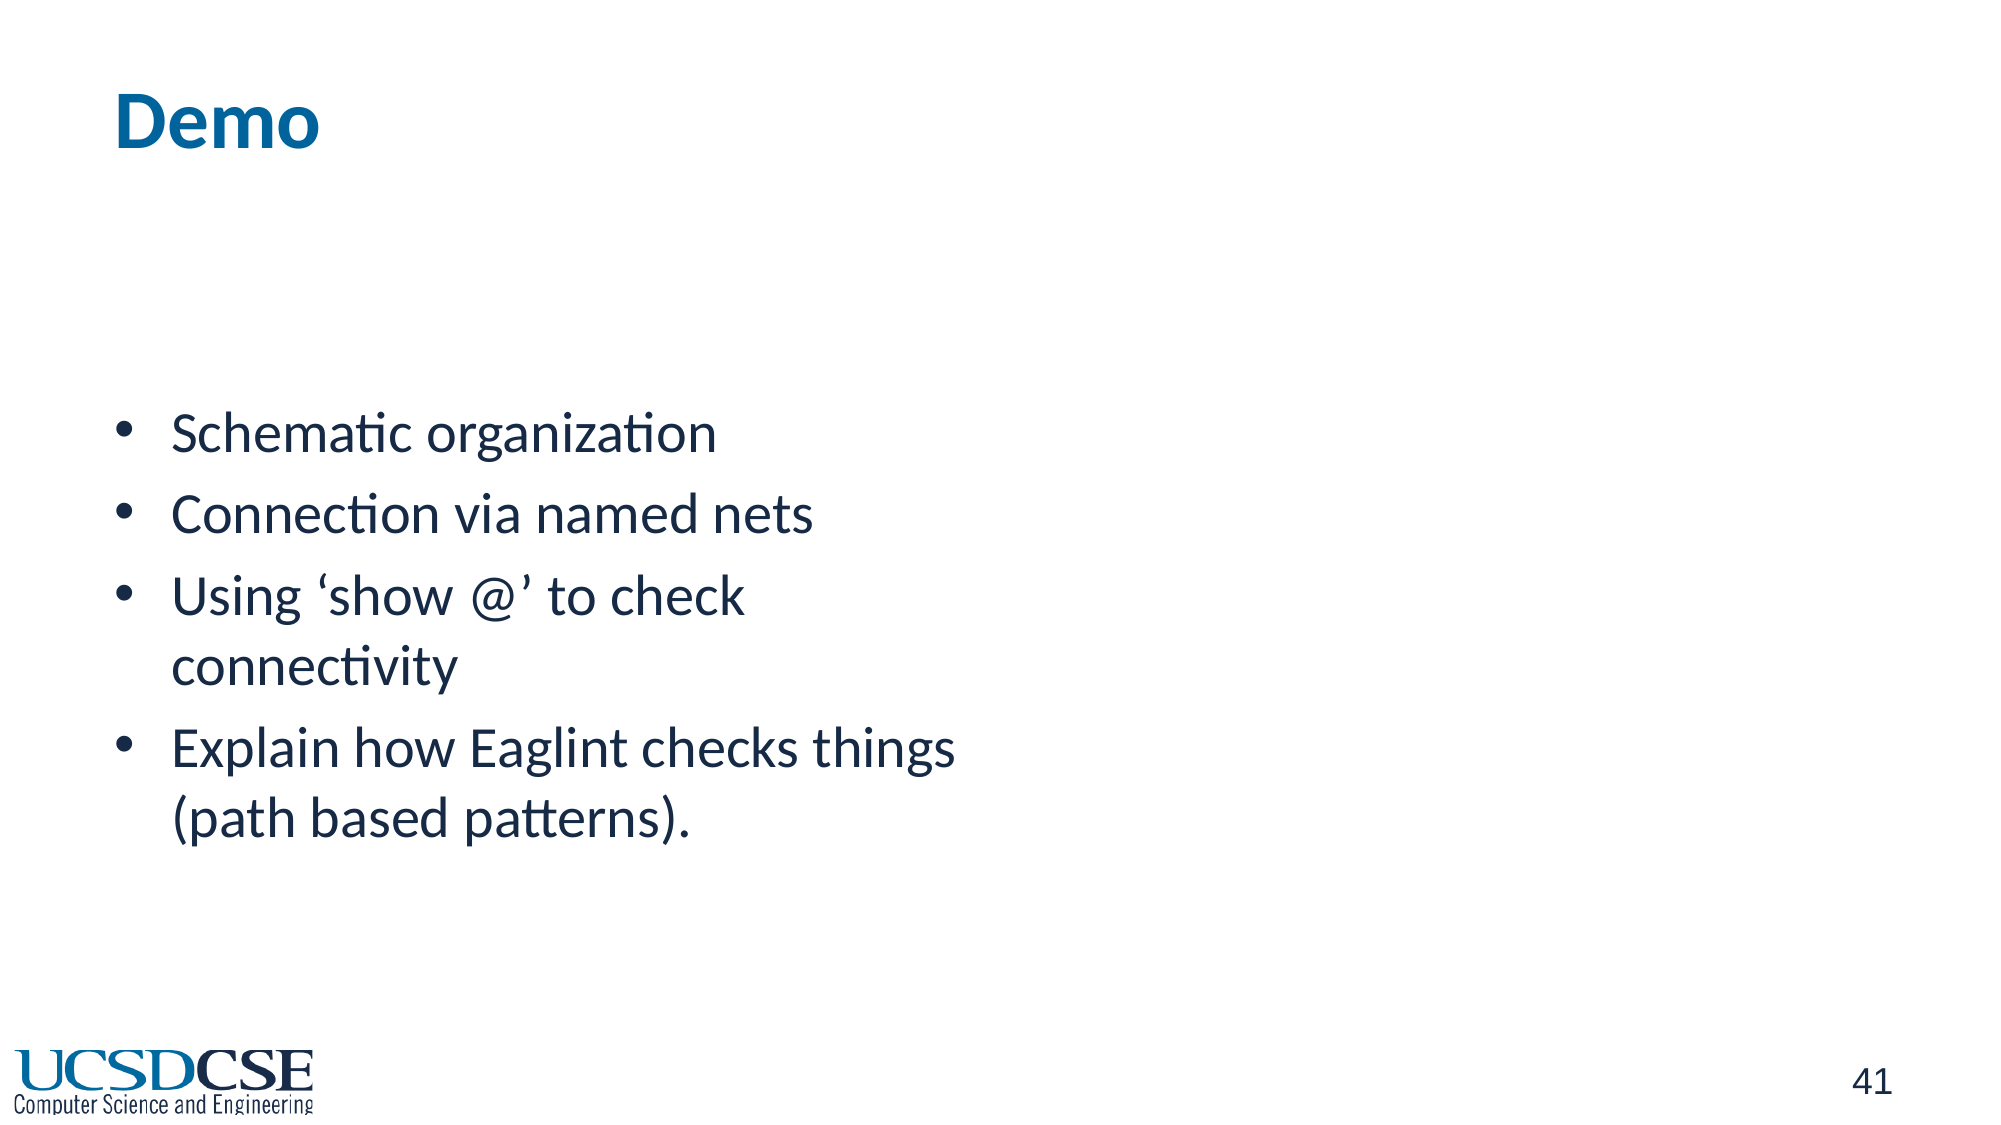

# Demo
Schematic organization
Connection via named nets
Using ‘show @’ to check connectivity
Explain how Eaglint checks things (path based patterns).